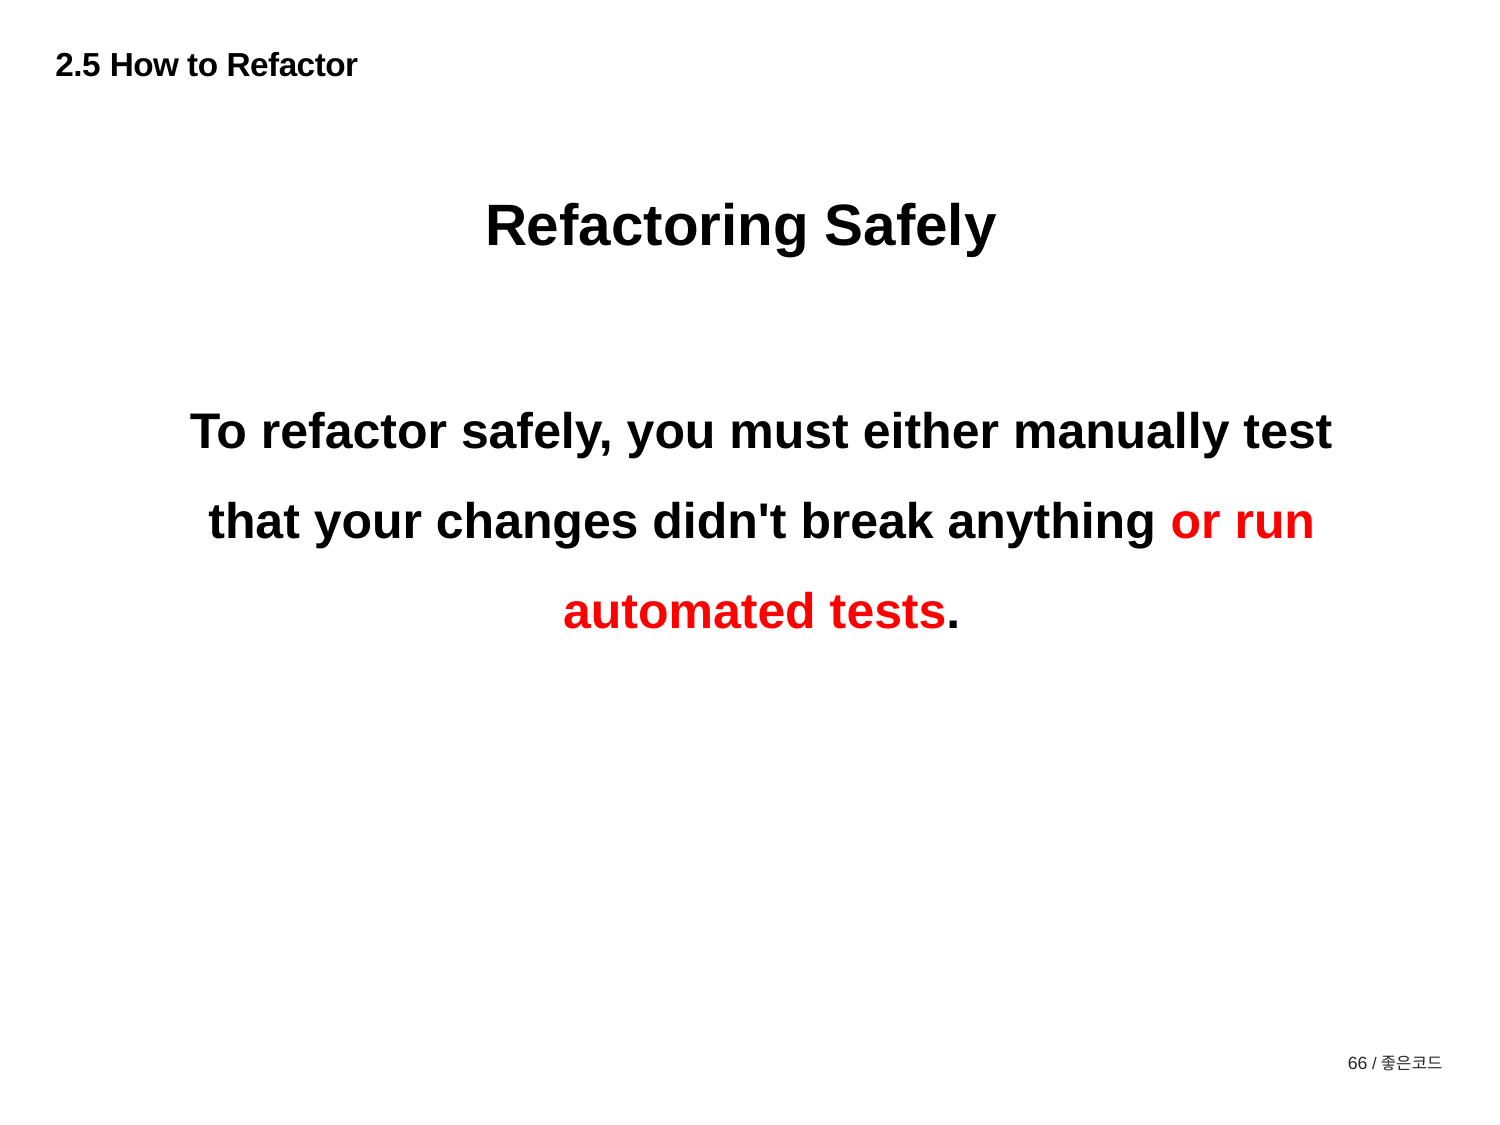

2.5 How to Refactor‏
Refactoring Safely
To refactor safely, you must either manually test that your changes didn't break anything or run automated tests.